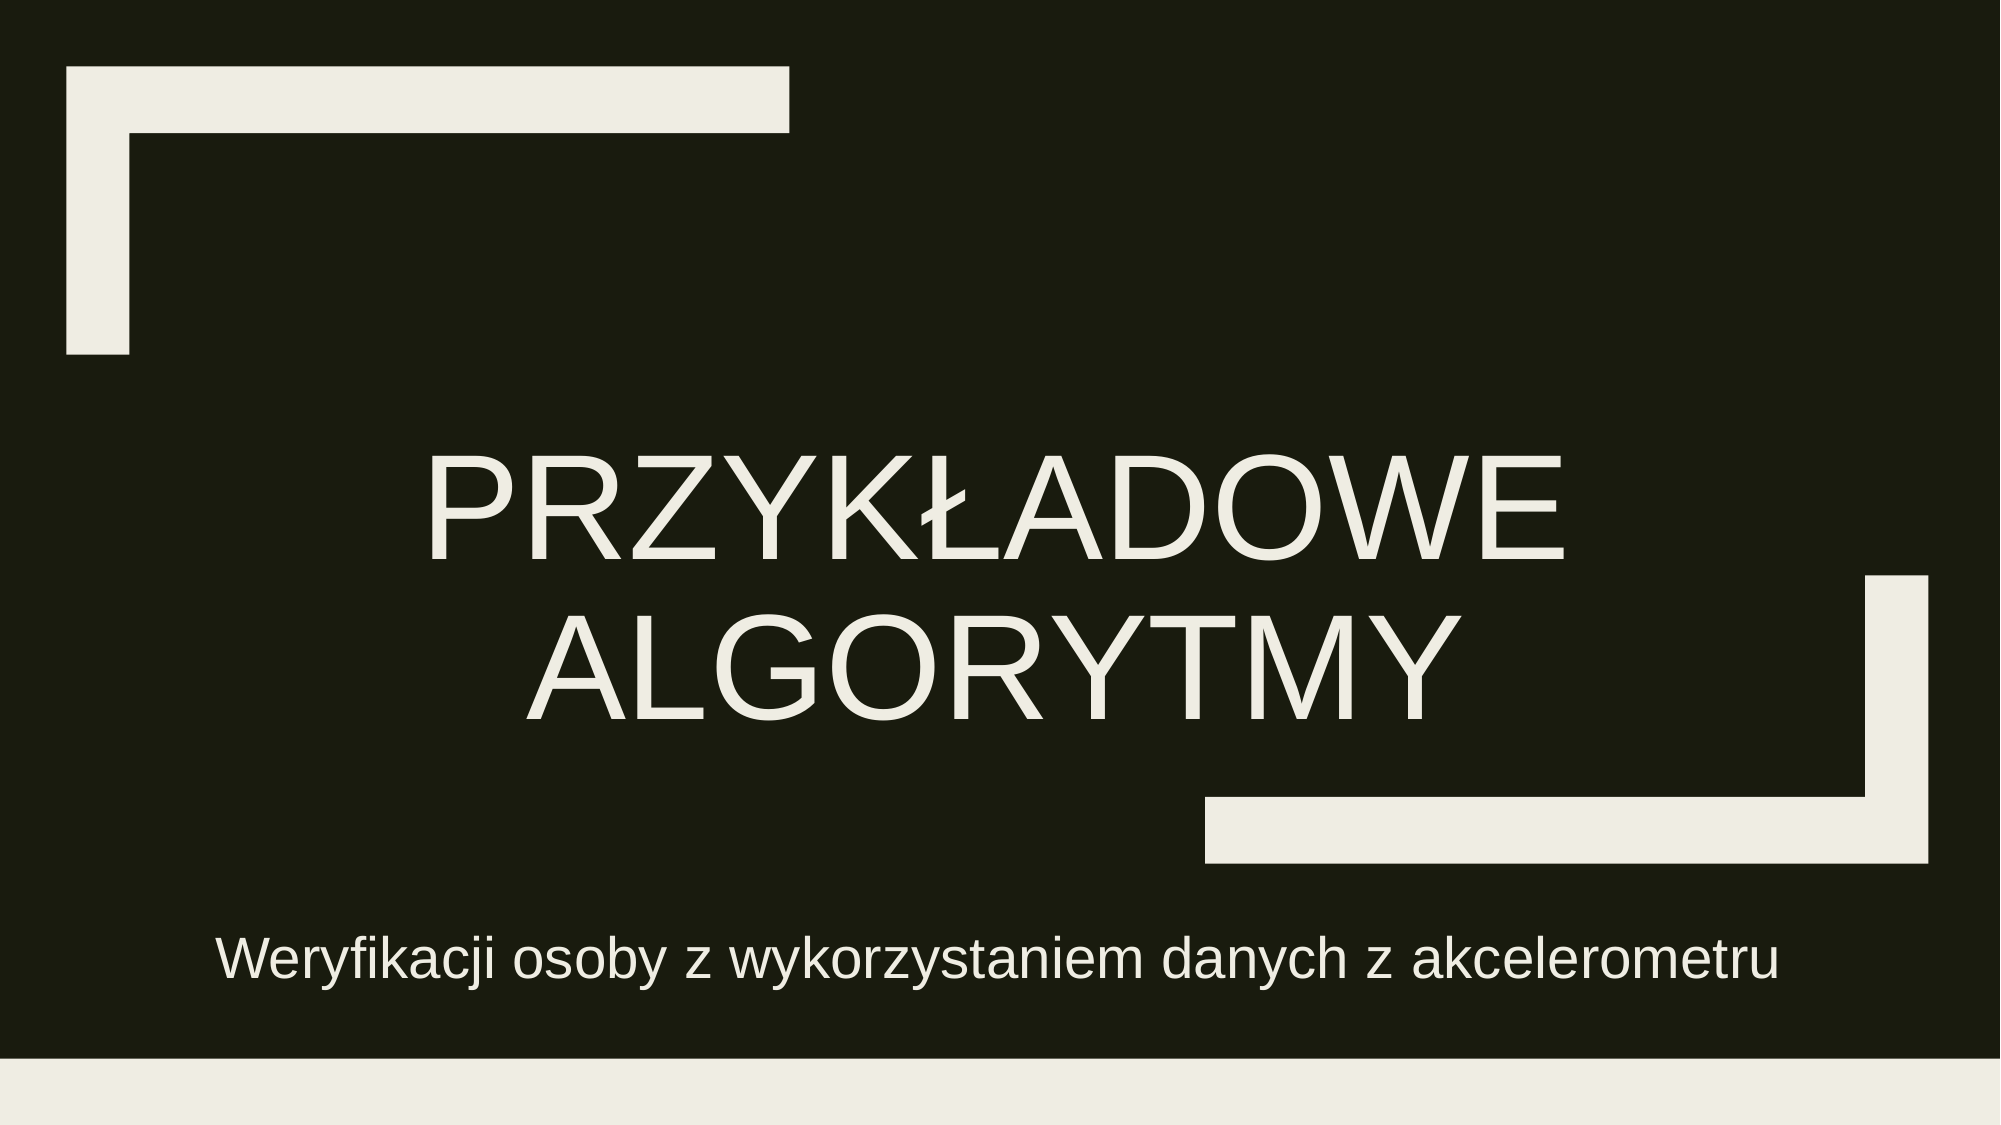

# PrzykładoWE algorytmY

Weryfikacji osoby z wykorzystaniem danych z akcelerometru